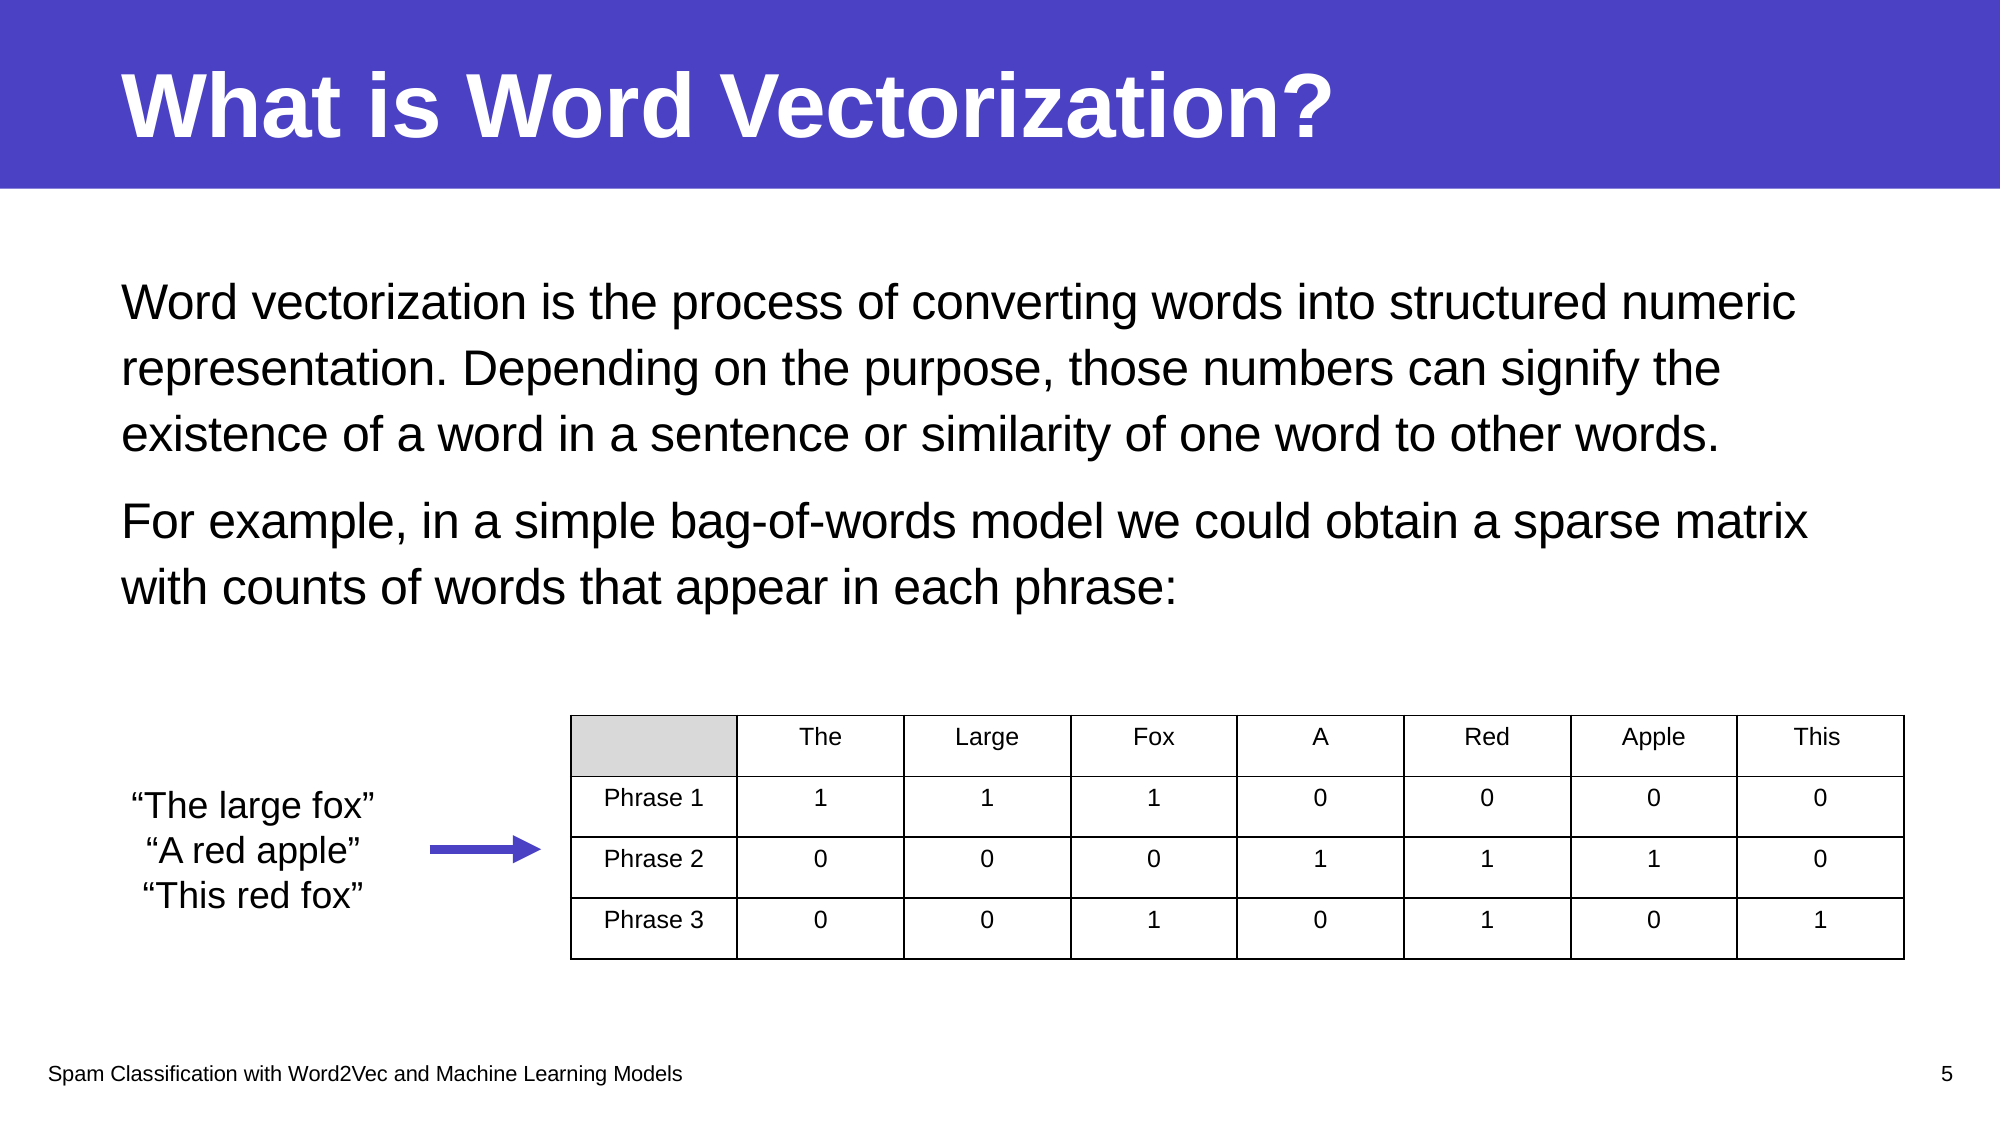

# What is Word Vectorization?
Word vectorization is the process of converting words into structured numeric representation. Depending on the purpose, those numbers can signify the existence of a word in a sentence or similarity of one word to other words.
For example, in a simple bag-of-words model we could obtain a sparse matrix with counts of words that appear in each phrase:
|  | The | Large | Fox | A | Red | Apple | This |
| --- | --- | --- | --- | --- | --- | --- | --- |
| Phrase 1 | 1 | 1 | 1 | 0 | 0 | 0 | 0 |
| Phrase 2 | 0 | 0 | 0 | 1 | 1 | 1 | 0 |
| Phrase 3 | 0 | 0 | 1 | 0 | 1 | 0 | 1 |
“The large fox”
“A red apple”
“This red fox”
Spam Classification with Word2Vec and Machine Learning Models
5